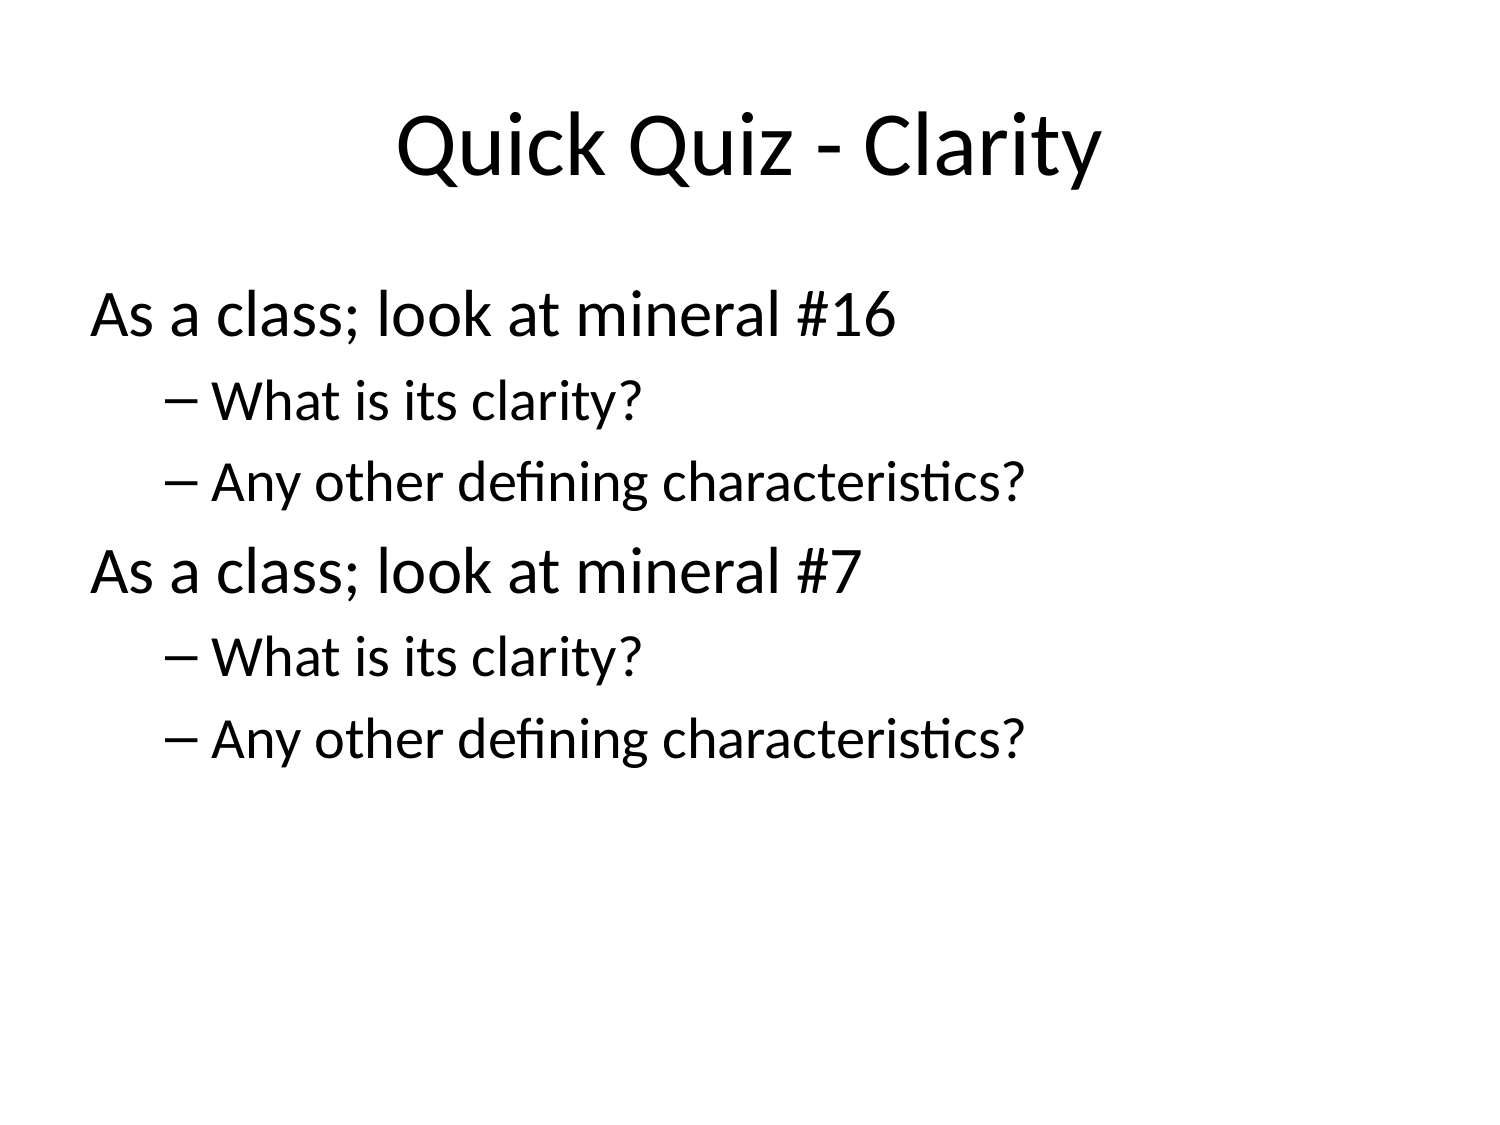

# Quick Quiz - Clarity
As a class; look at mineral #16
What is its clarity?
Any other defining characteristics?
As a class; look at mineral #7
What is its clarity?
Any other defining characteristics?